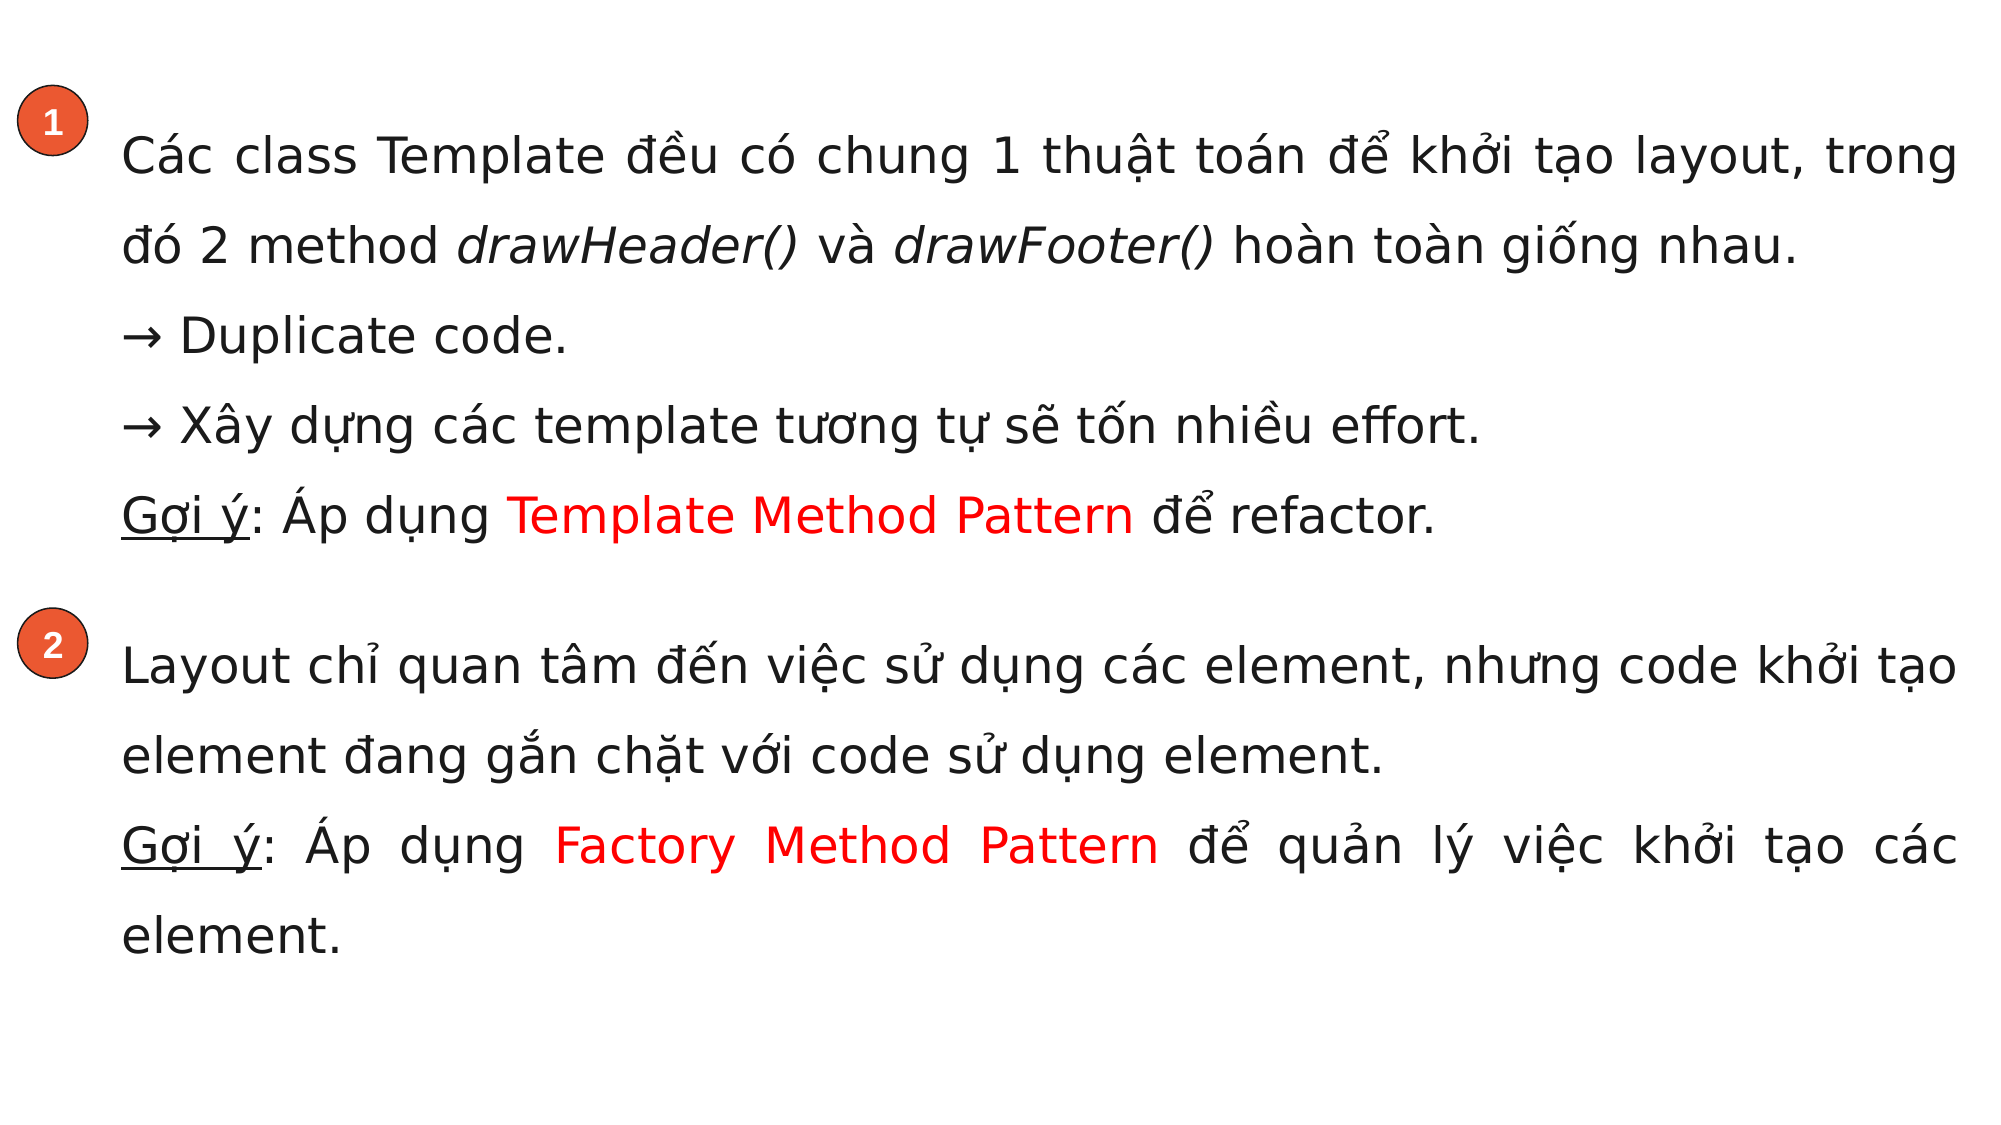

Các class Template đều có chung 1 thuật toán để khởi tạo layout, trong đó 2 method drawHeader() và drawFooter() hoàn toàn giống nhau.
→ Duplicate code.
→ Xây dựng các template tương tự sẽ tốn nhiều effort.
Gợi ý: Áp dụng Template Method Pattern để refactor.

Layout chỉ quan tâm đến việc sử dụng các element, nhưng code khởi tạo element đang gắn chặt với code sử dụng element.
Gợi ý: Áp dụng Factory Method Pattern để quản lý việc khởi tạo các element.
1
2